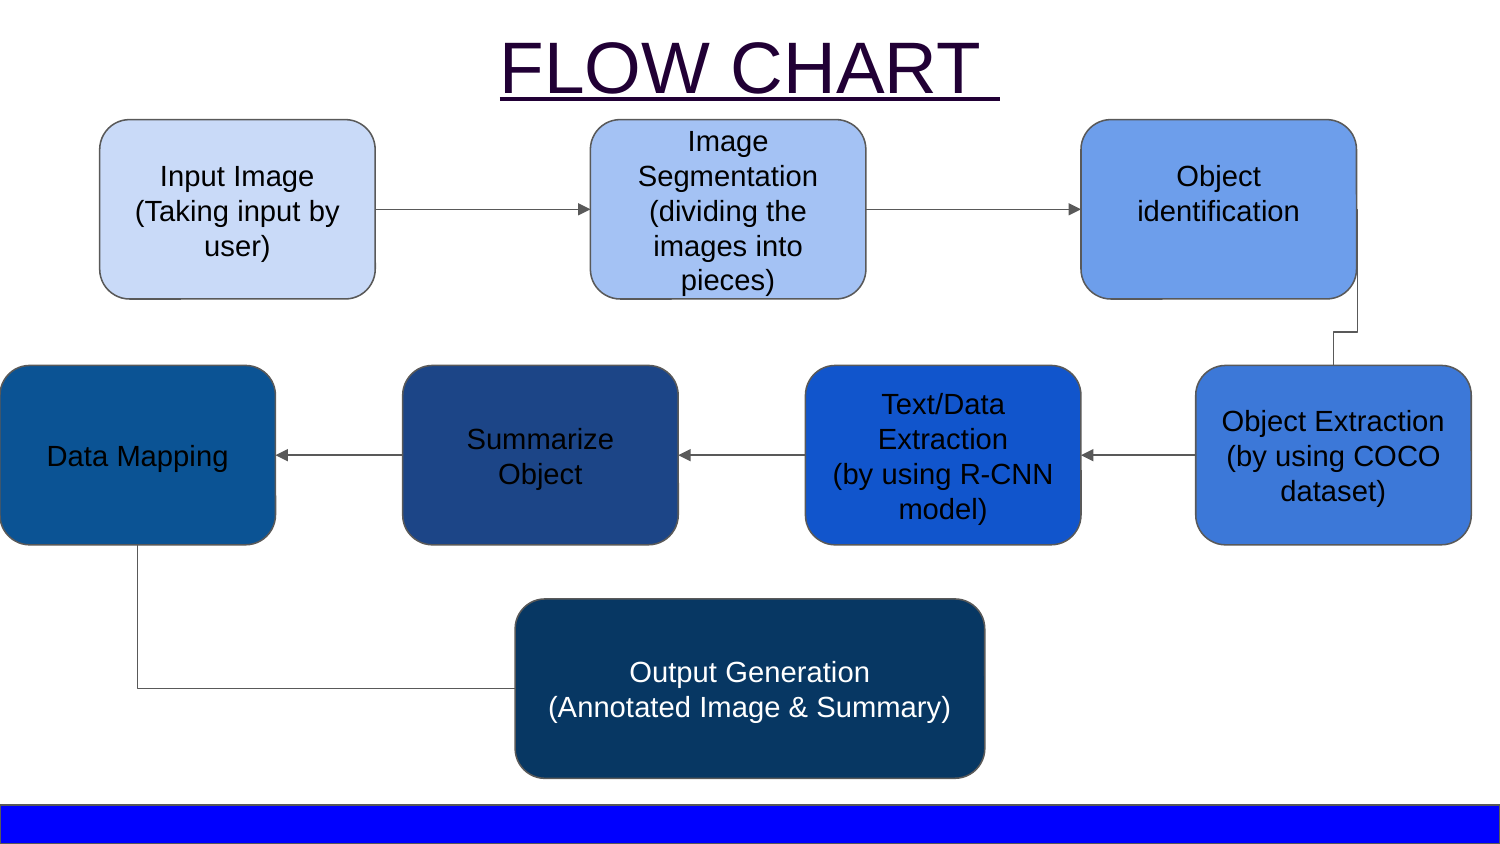

FLOW CHART
Input Image
(Taking input by user)
Image Segmentation
(dividing the images into pieces)
Object identification

Data Mapping
Summarize Object
Text/Data Extraction
(by using R-CNN model)
Object Extraction
(by using COCO dataset)
Output Generation
(Annotated Image & Summary)